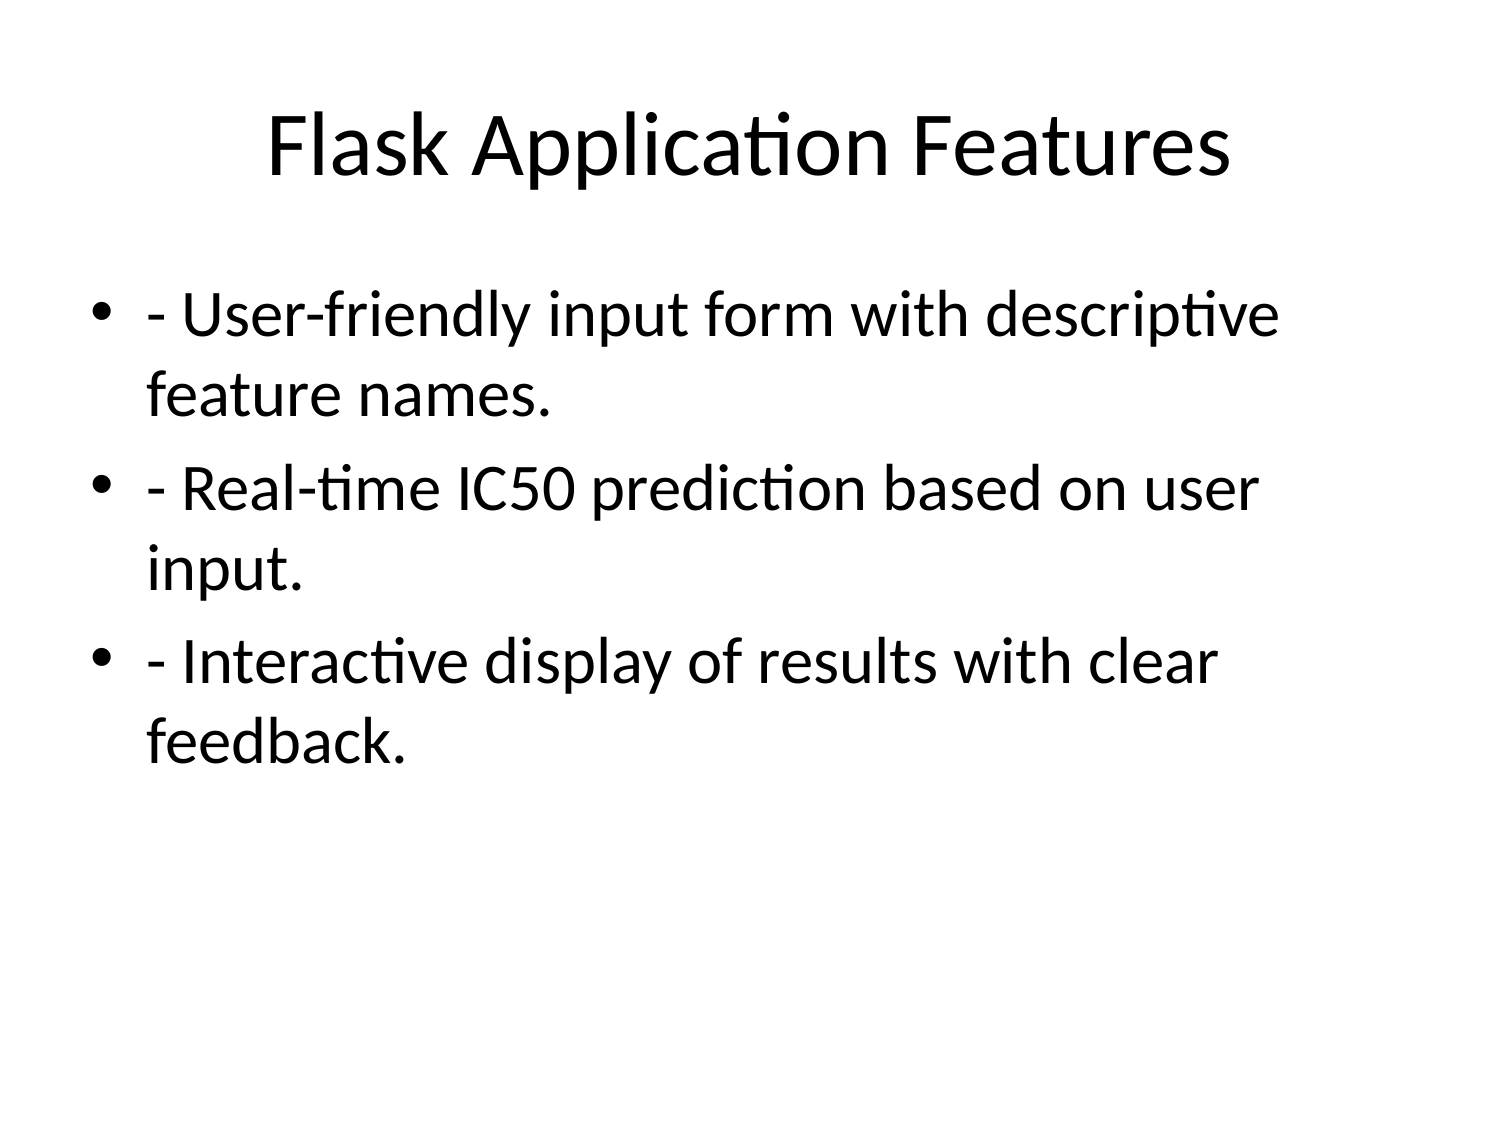

# Flask Application Features
- User-friendly input form with descriptive feature names.
- Real-time IC50 prediction based on user input.
- Interactive display of results with clear feedback.